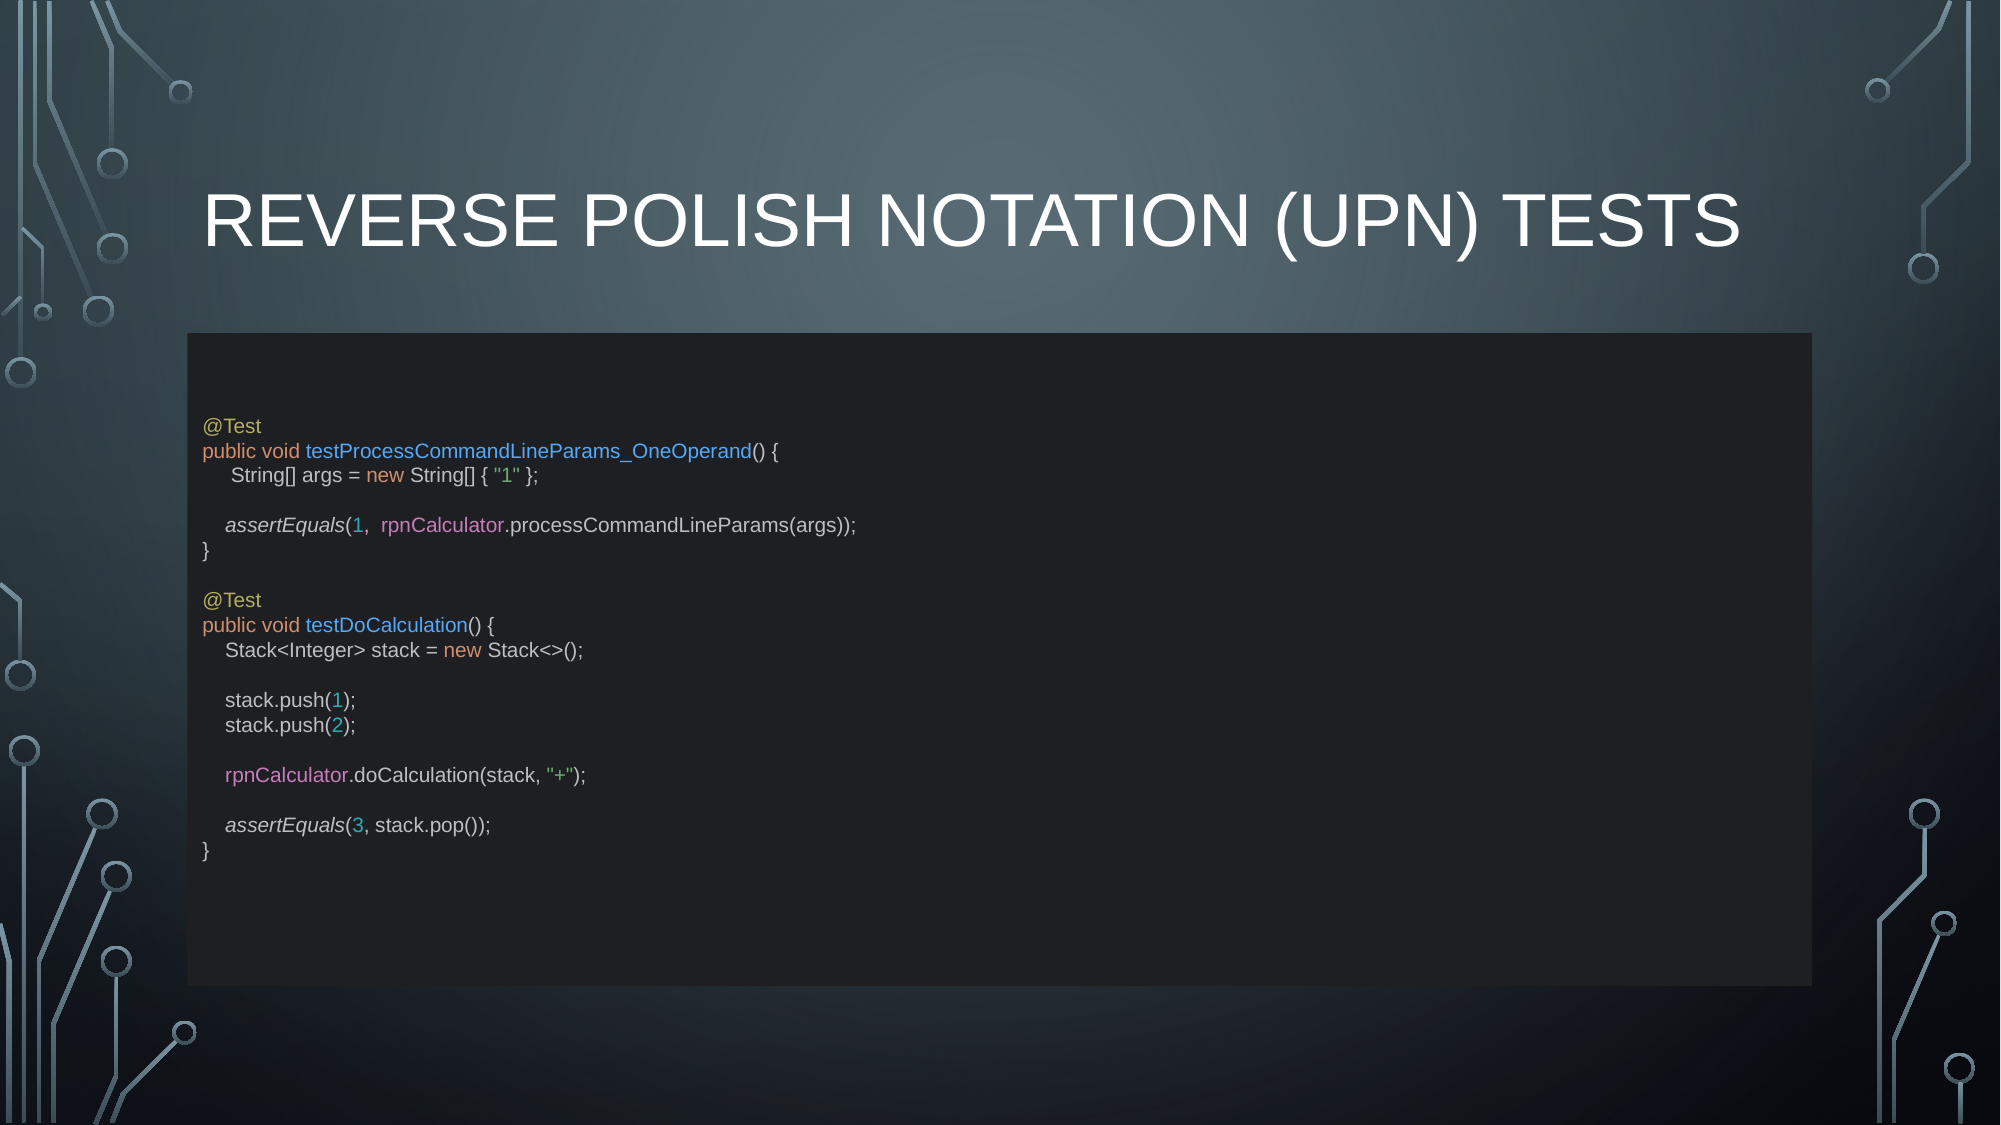

# Reverse polish notation (UPN) TEsts
Part 4
@Test
public void testProcessCommandLineParams_OneOperand() {
     String[] args = new String[] { "1" };
    assertEquals(1,  rpnCalculator.processCommandLineParams(args));
}
@Test
public void testDoCalculation() {
    Stack<Integer> stack = new Stack<>();
    stack.push(1);
    stack.push(2);
    rpnCalculator.doCalculation(stack, "+");
    assertEquals(3, stack.pop());
}